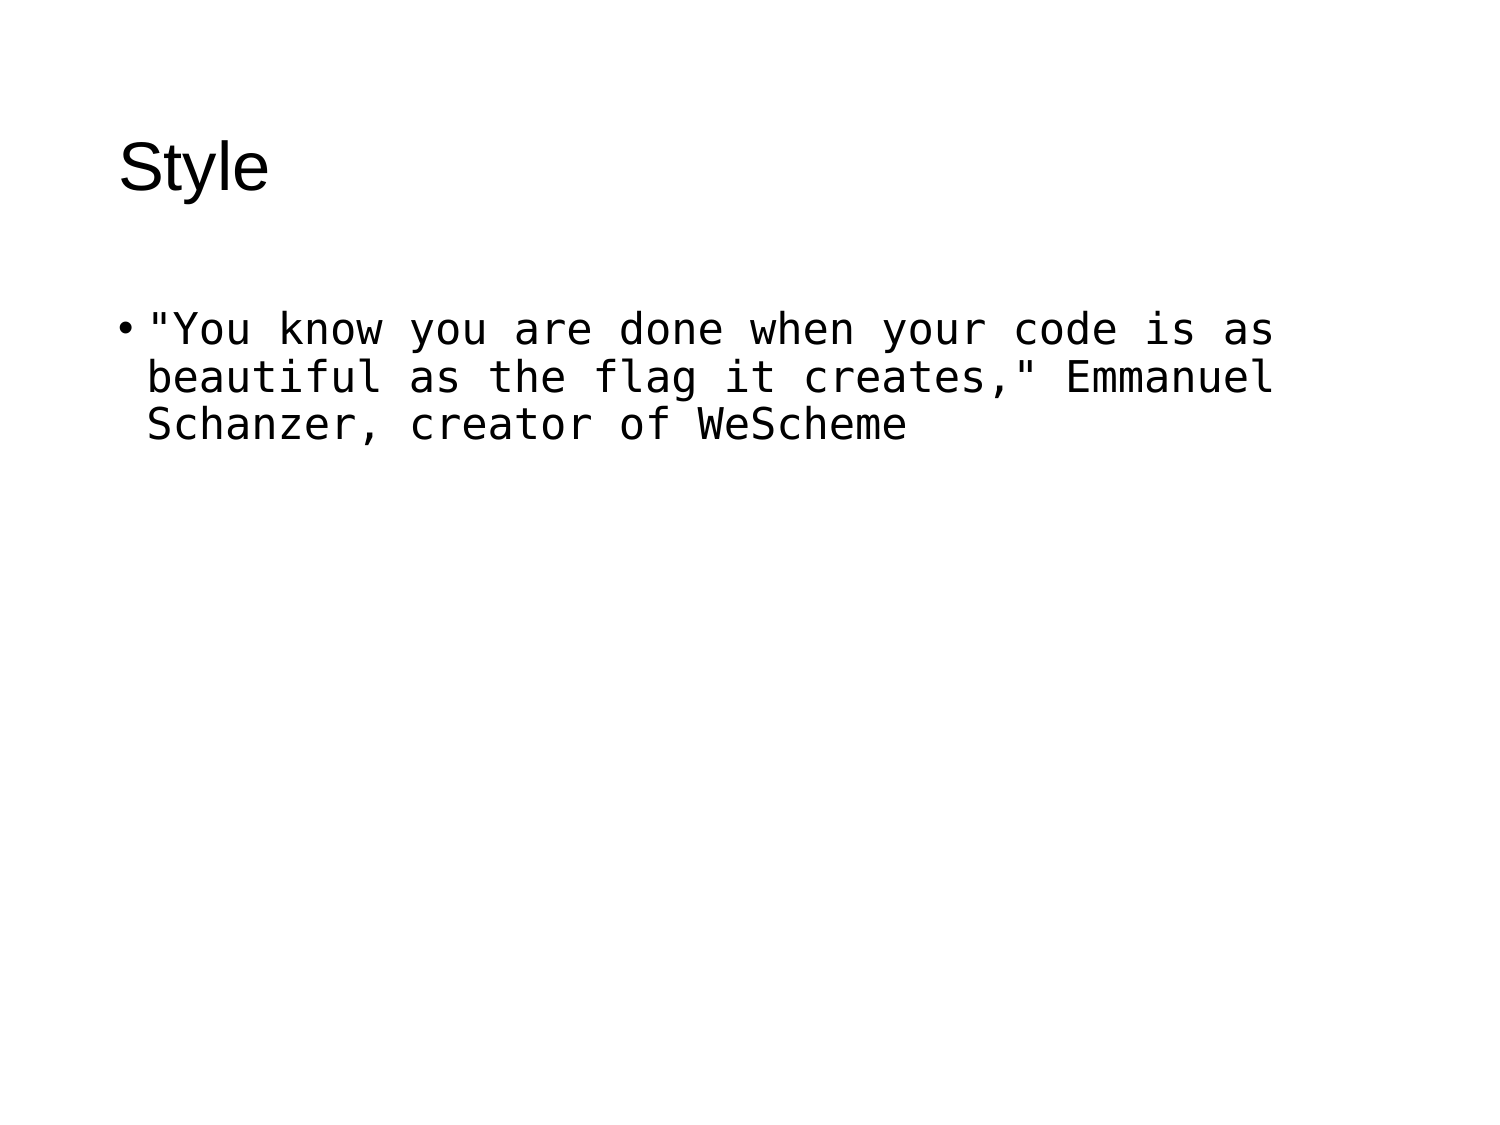

# Style
"You know you are done when your code is as beautiful as the flag it creates," Emmanuel Schanzer, creator of WeScheme